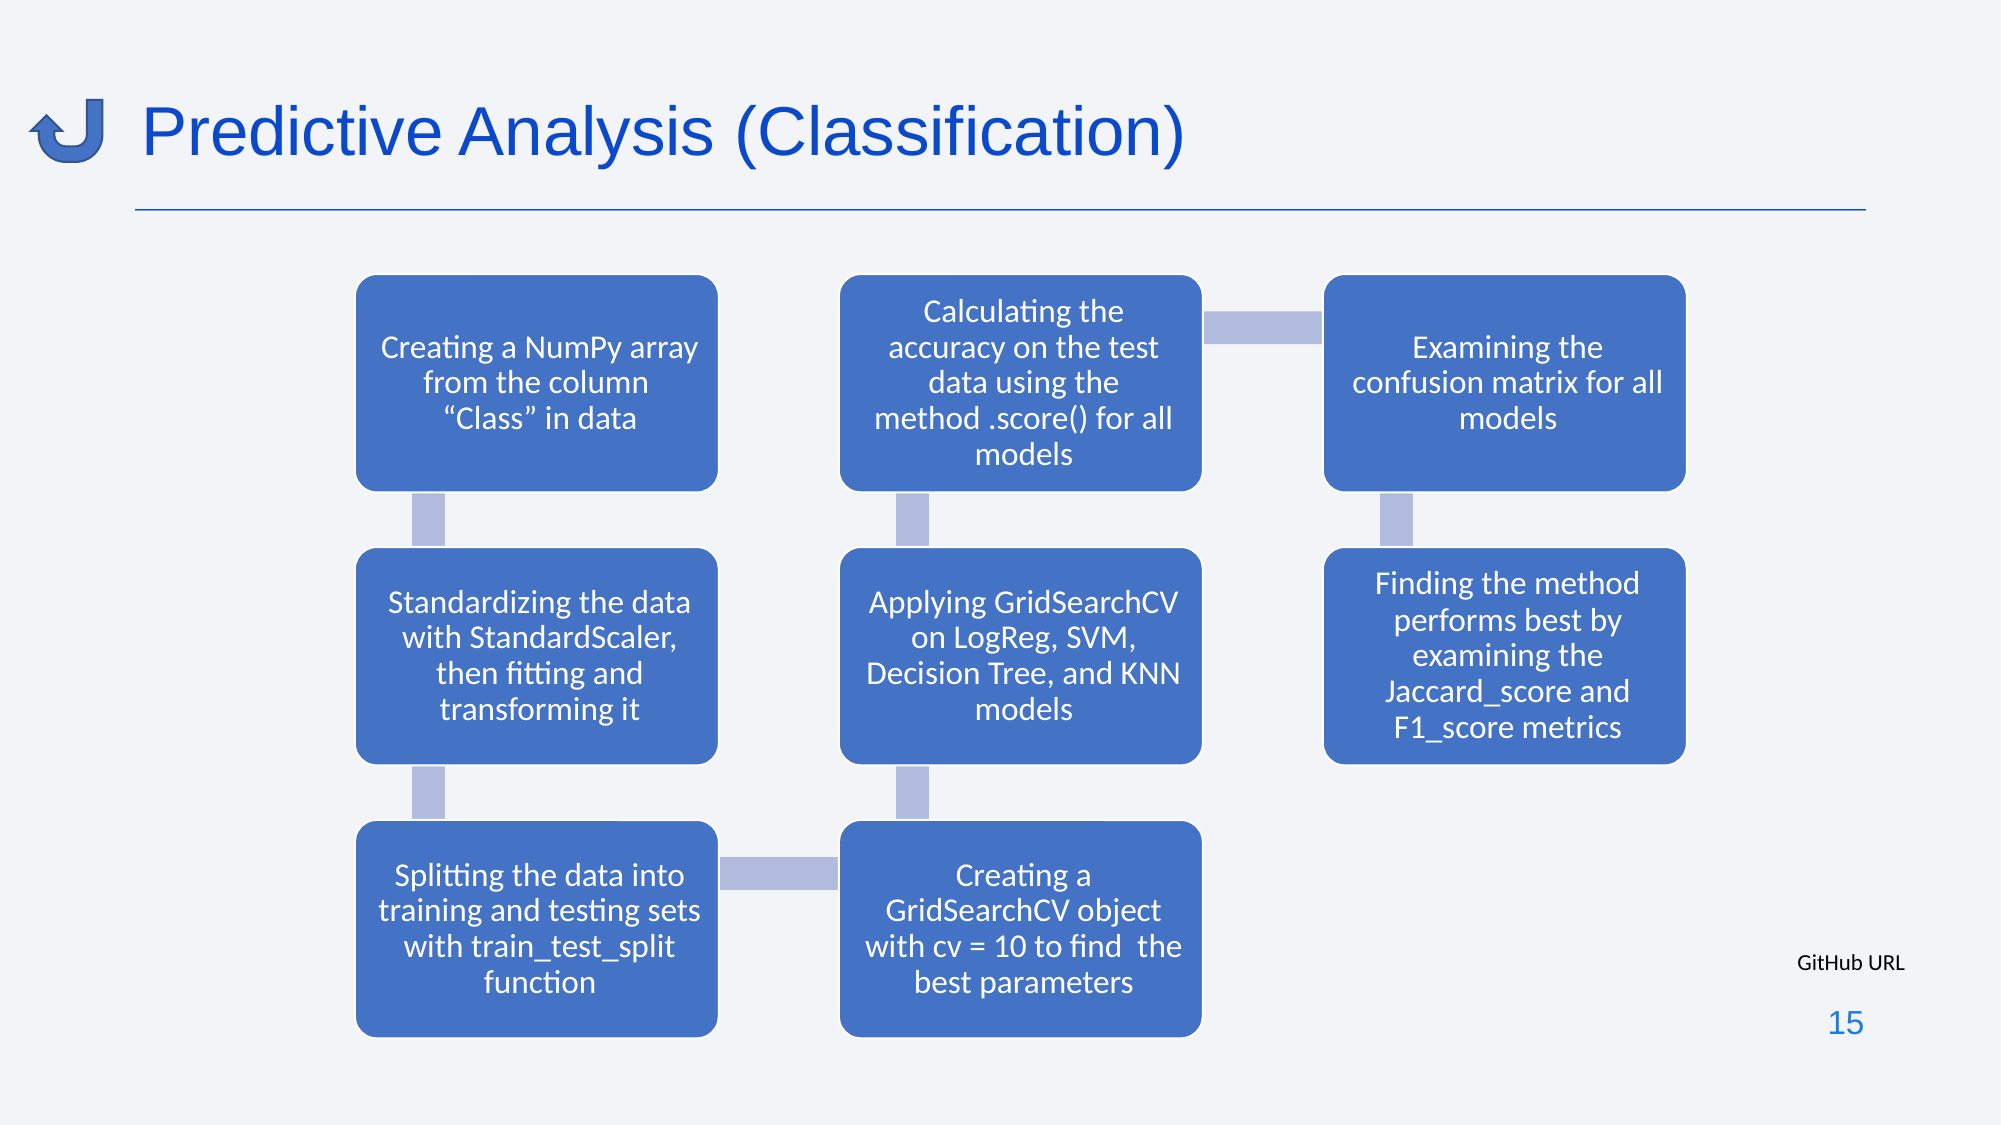

Predictive Analysis (Classification)

Creating a NumPy array from the column  “Class” in data
Standardizing the data with StandardScaler, then fitting and transforming it
Splitting the data into training and testing sets with train_test_split function
Creating a GridSearchCV object with cv = 10 to find  the best parameters
Applying GridSearchCV on LogReg, SVM, Decision Tree, and KNN models
Calculating the accuracy on the test data using the method .score() for all models
Examining the confusion matrix for all models
Finding the method performs best by examining the Jaccard_score and F1_score metrics
GitHub URL
15